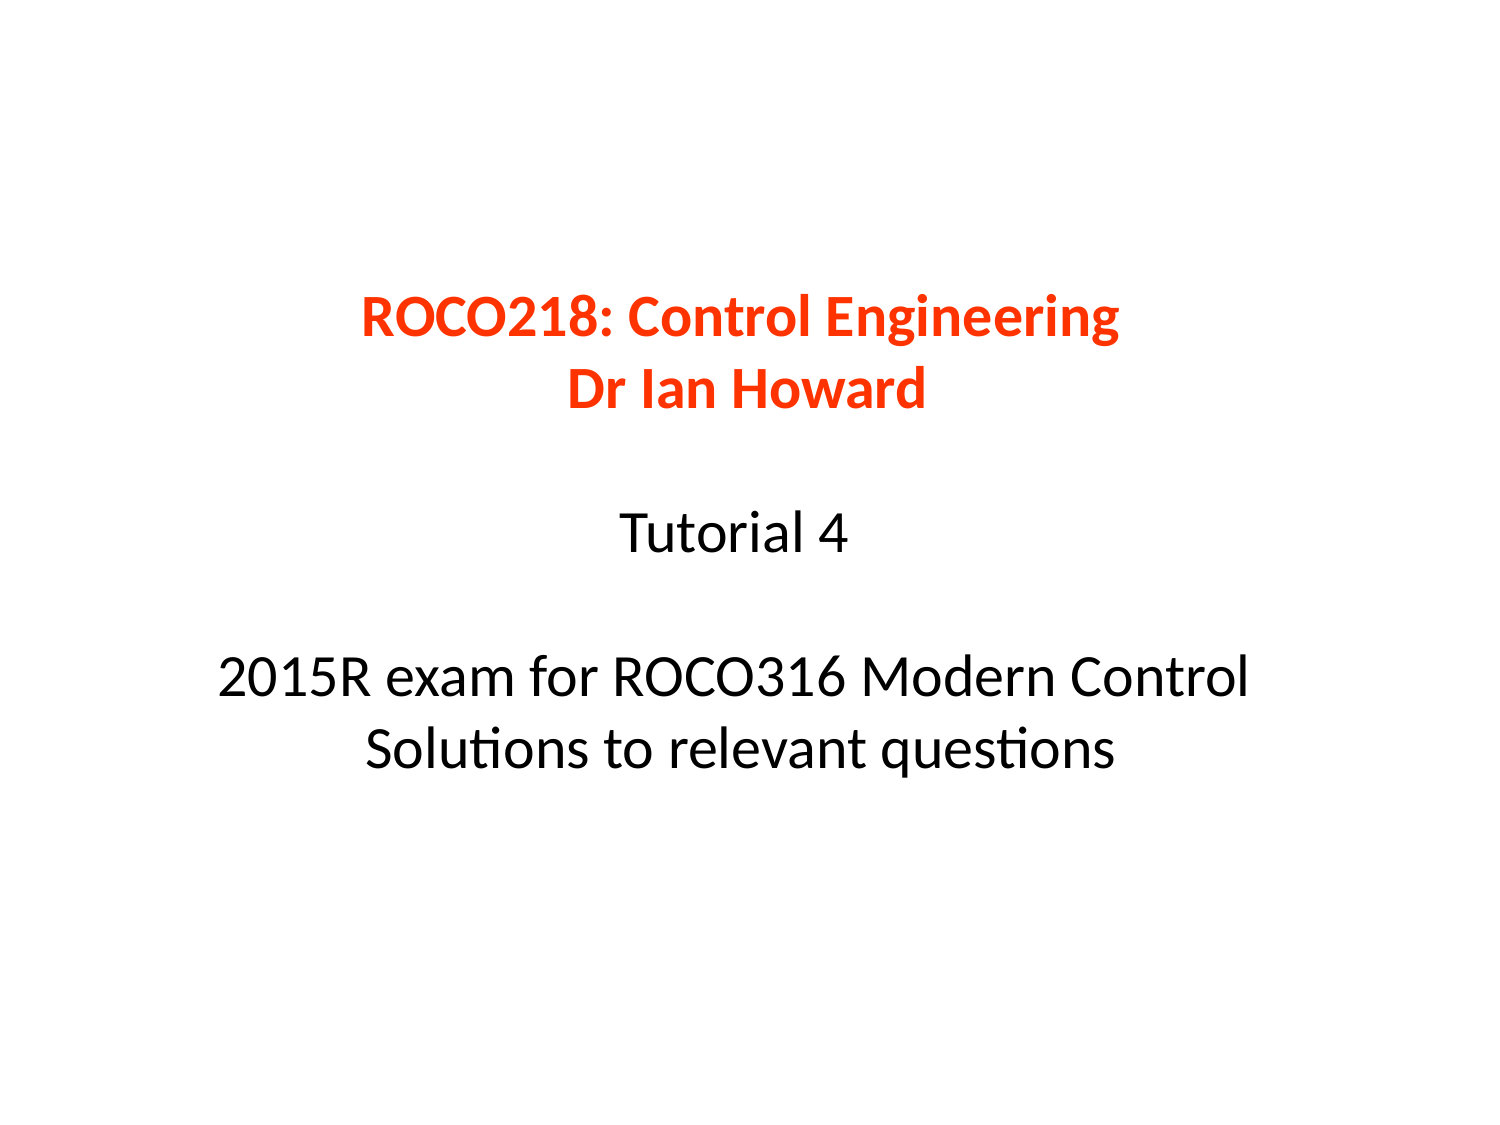

# ROCO218: Control Engineering Dr Ian Howard Tutorial 4 2015R exam for ROCO316 Modern Control Solutions to relevant questions